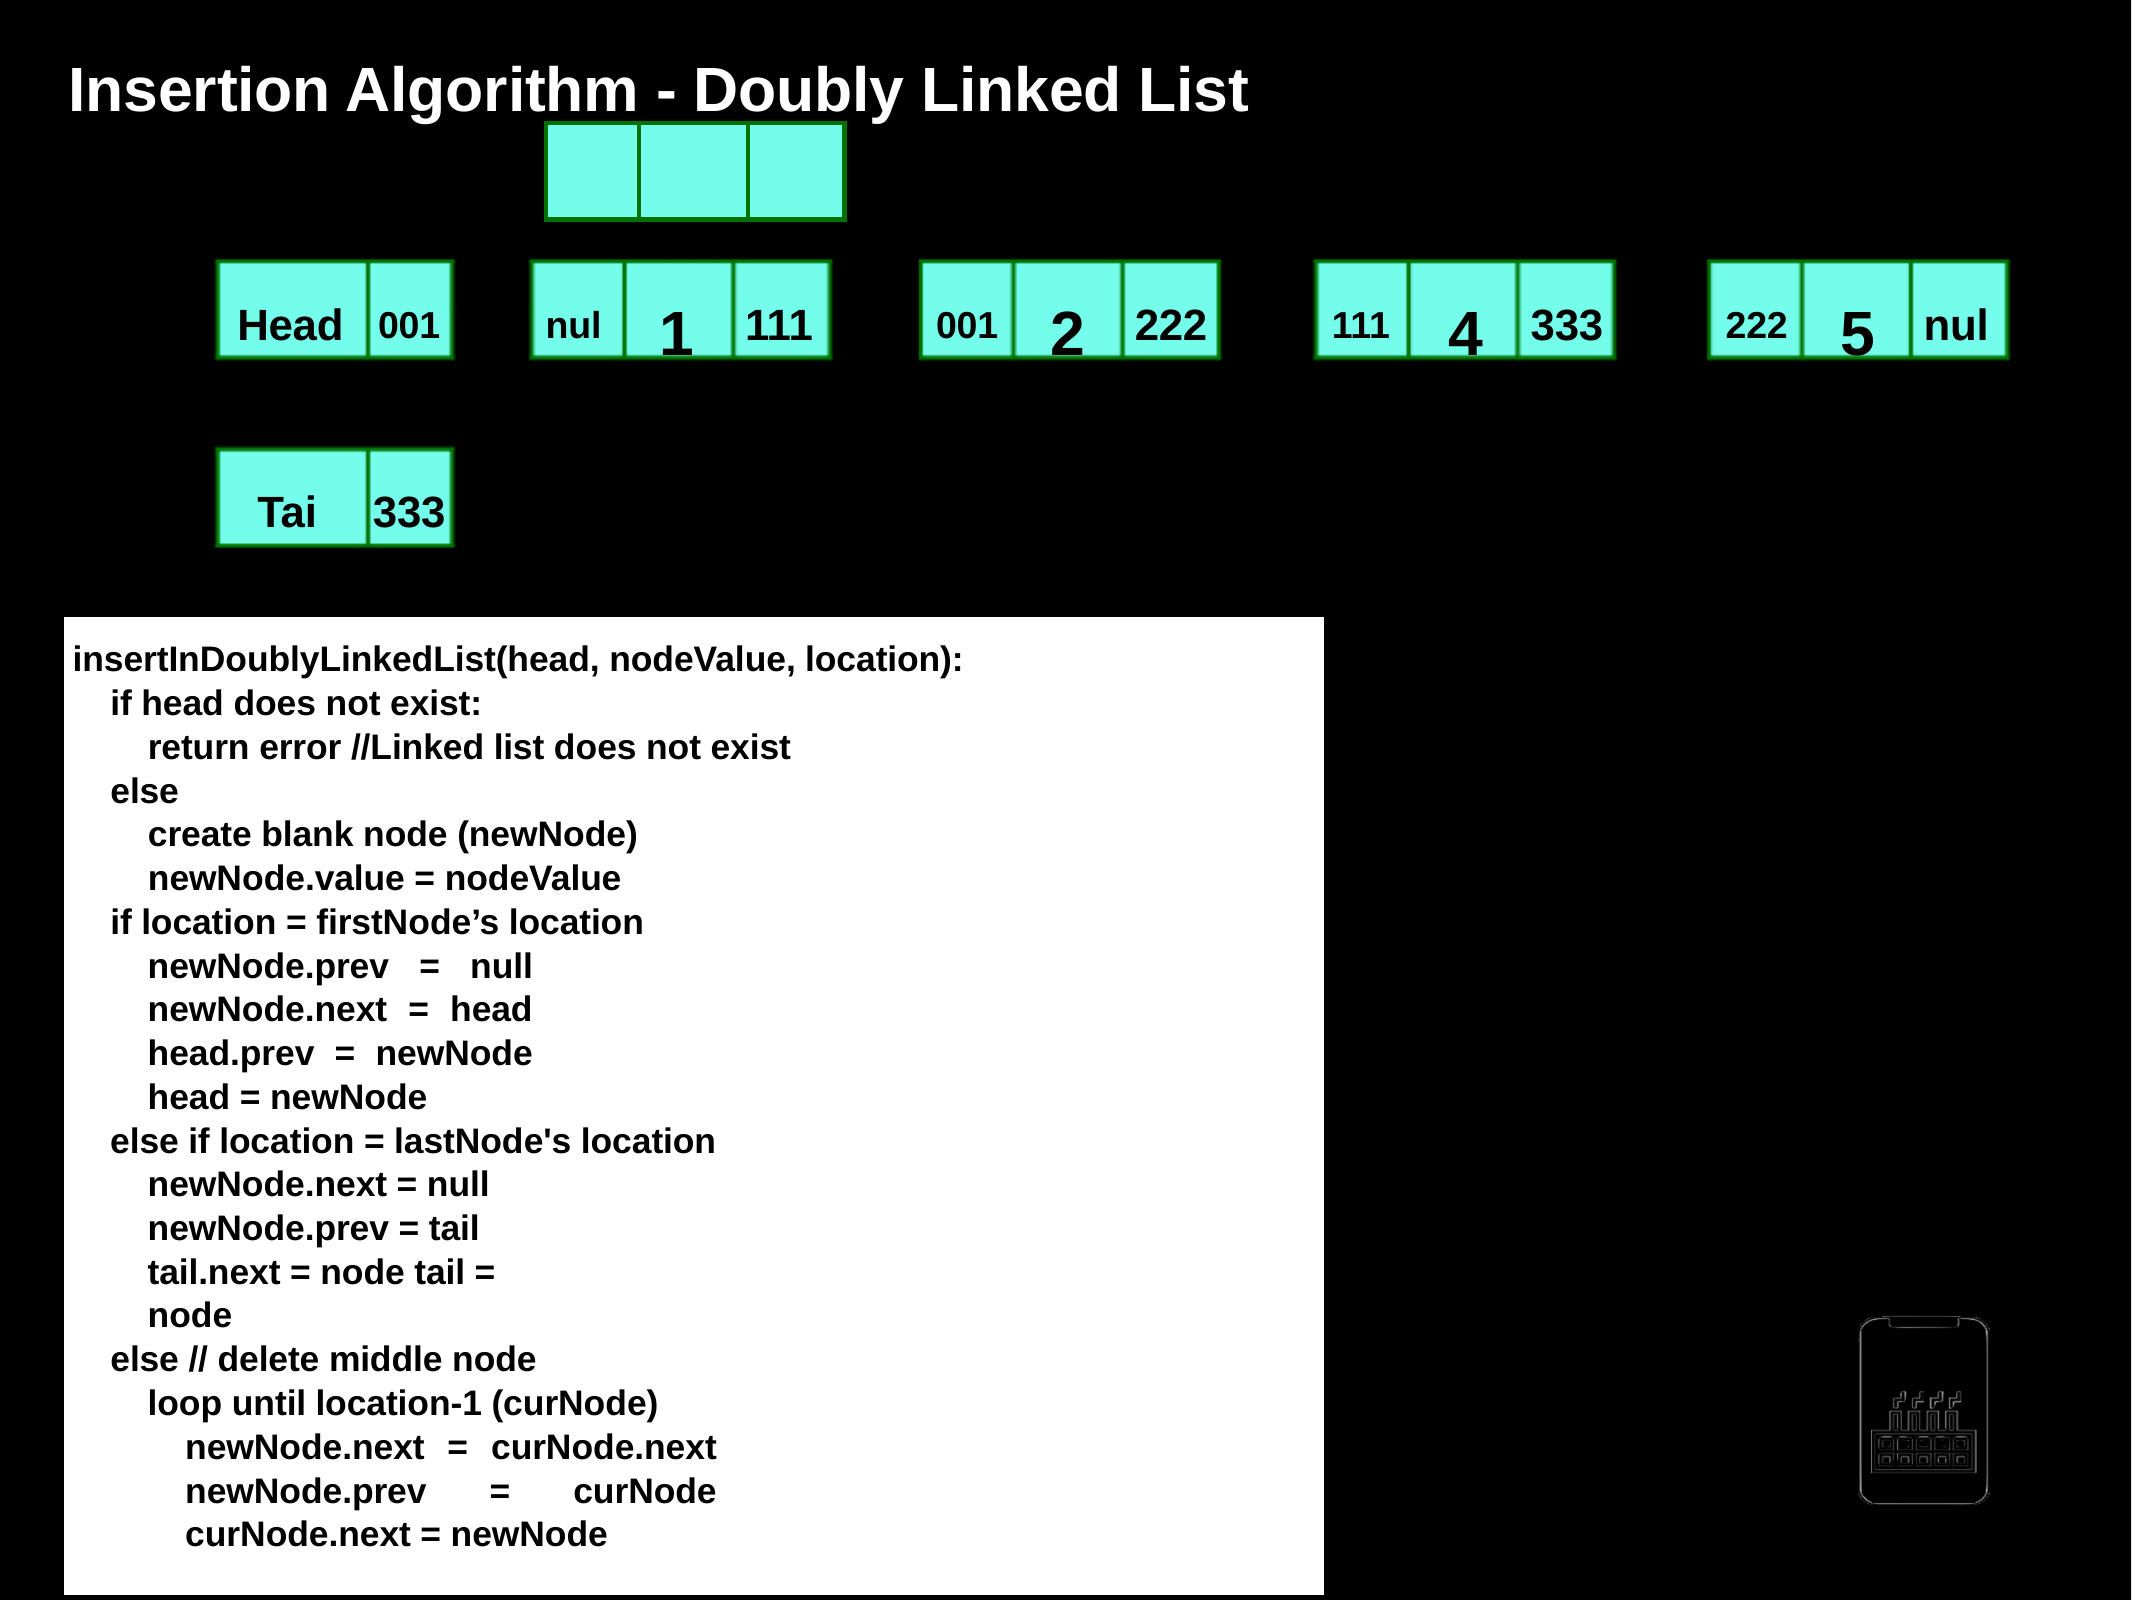

Insertion Algorithm - Doubly Linked List

newNode
003

1
001
2
111
4
222
5
Head
111
222
333
null
001
null
001
111
222
333
Tail
333

insertInDoublyLinkedList(head, nodeValue, location):
if head does not exist:
return error //Linked list does not exist
else
Time complexity : O(1)
create blank node (newNode) newNode.value = nodeValue
Space complexity : O(1)
if location = ﬁrstNode’s location
newNode.prev = null newNode.next = head head.prev = newNode head = newNode
else if location = lastNode's location
newNode.next = null newNode.prev = tail tail.next = node tail = node

else // delete middle node
loop until location-1 (curNode)
AppMillers
www.appmillers.com
newNode.next = curNode.next newNode.prev = curNode curNode.next = newNode